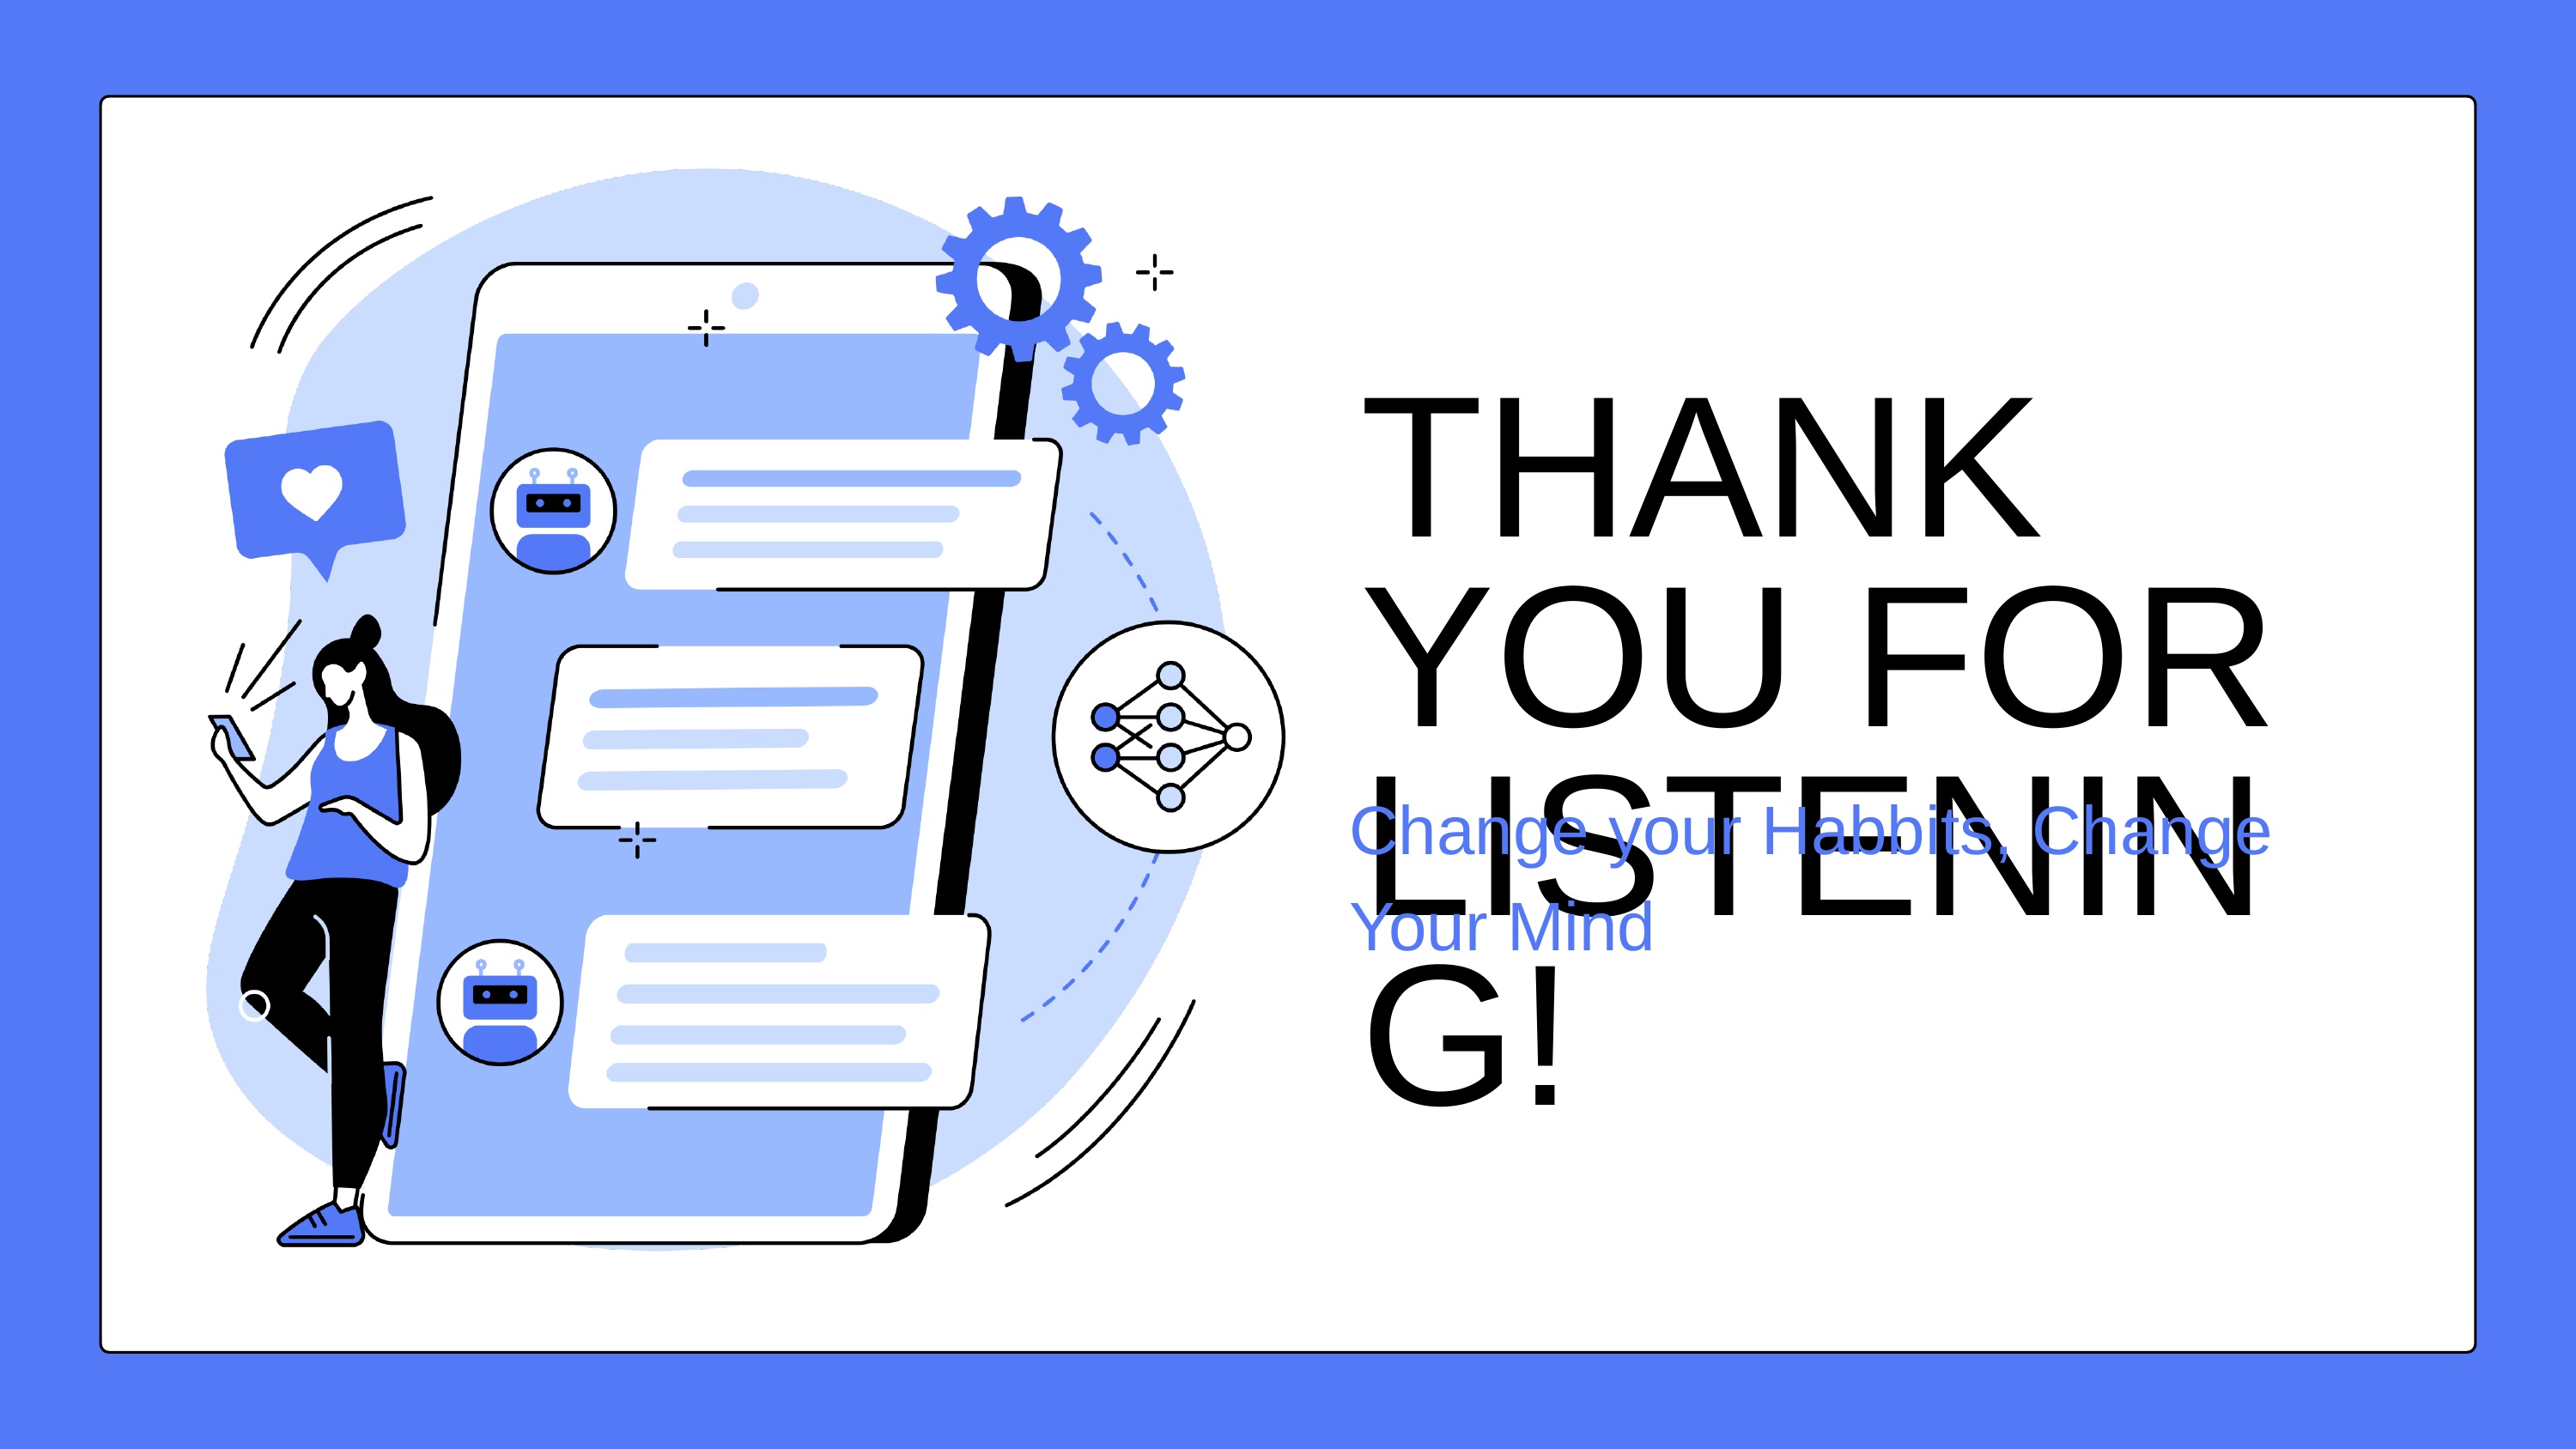

THANK YOU FOR LISTENING!
Change your Habbits, Change    Your Mind